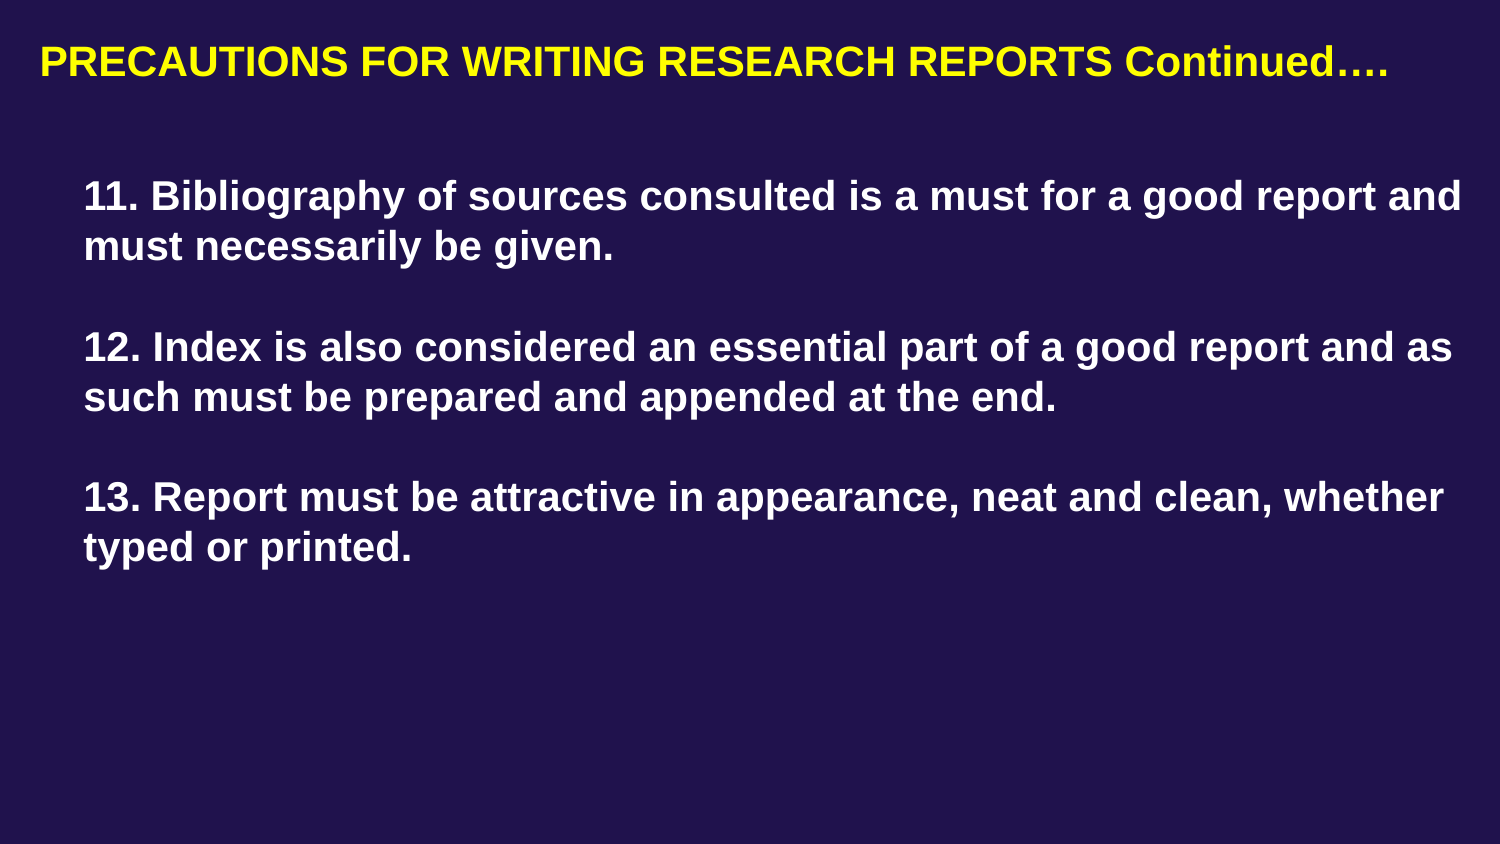

# PRECAUTIONS FOR WRITING RESEARCH REPORTS Continued….

11. Bibliography of sources consulted is a must for a good report and must necessarily be given.

12. Index is also considered an essential part of a good report and as such must be prepared and appended at the end.

13. Report must be attractive in appearance, neat and clean, whether typed or printed.